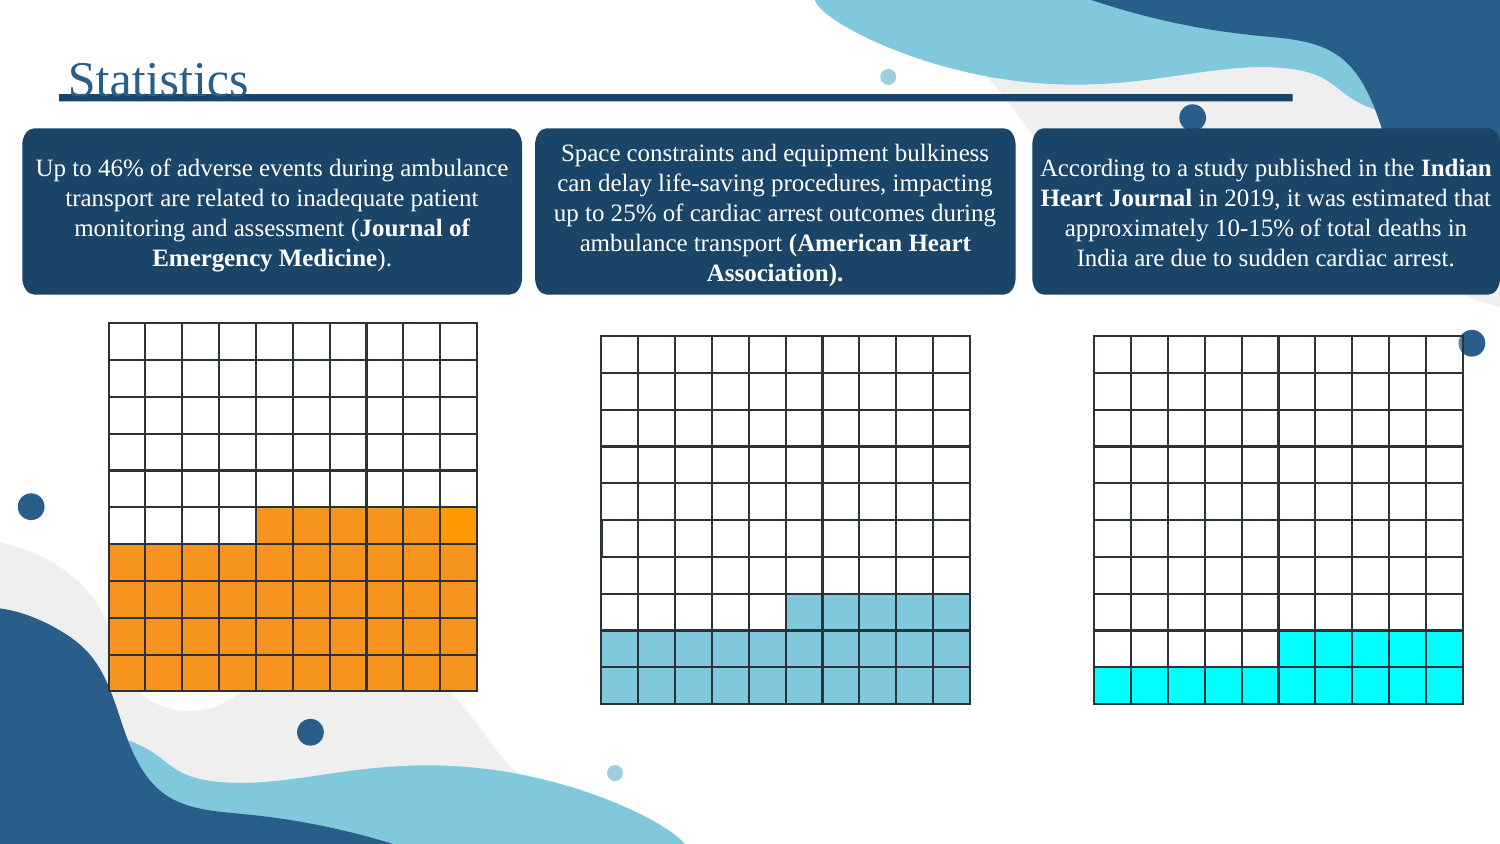

Statistics

Space constraints and equipment bulkiness can delay life-saving procedures, impacting up to 25% of cardiac arrest outcomes during ambulance transport (American Heart Association).
According to a study published in the Indian Heart Journal in 2019, it was estimated that approximately 10-15% of total deaths in India are due to sudden cardiac arrest.
Up to 46% of adverse events during ambulance transport are related to inadequate patient monitoring and assessment (Journal of Emergency Medicine).